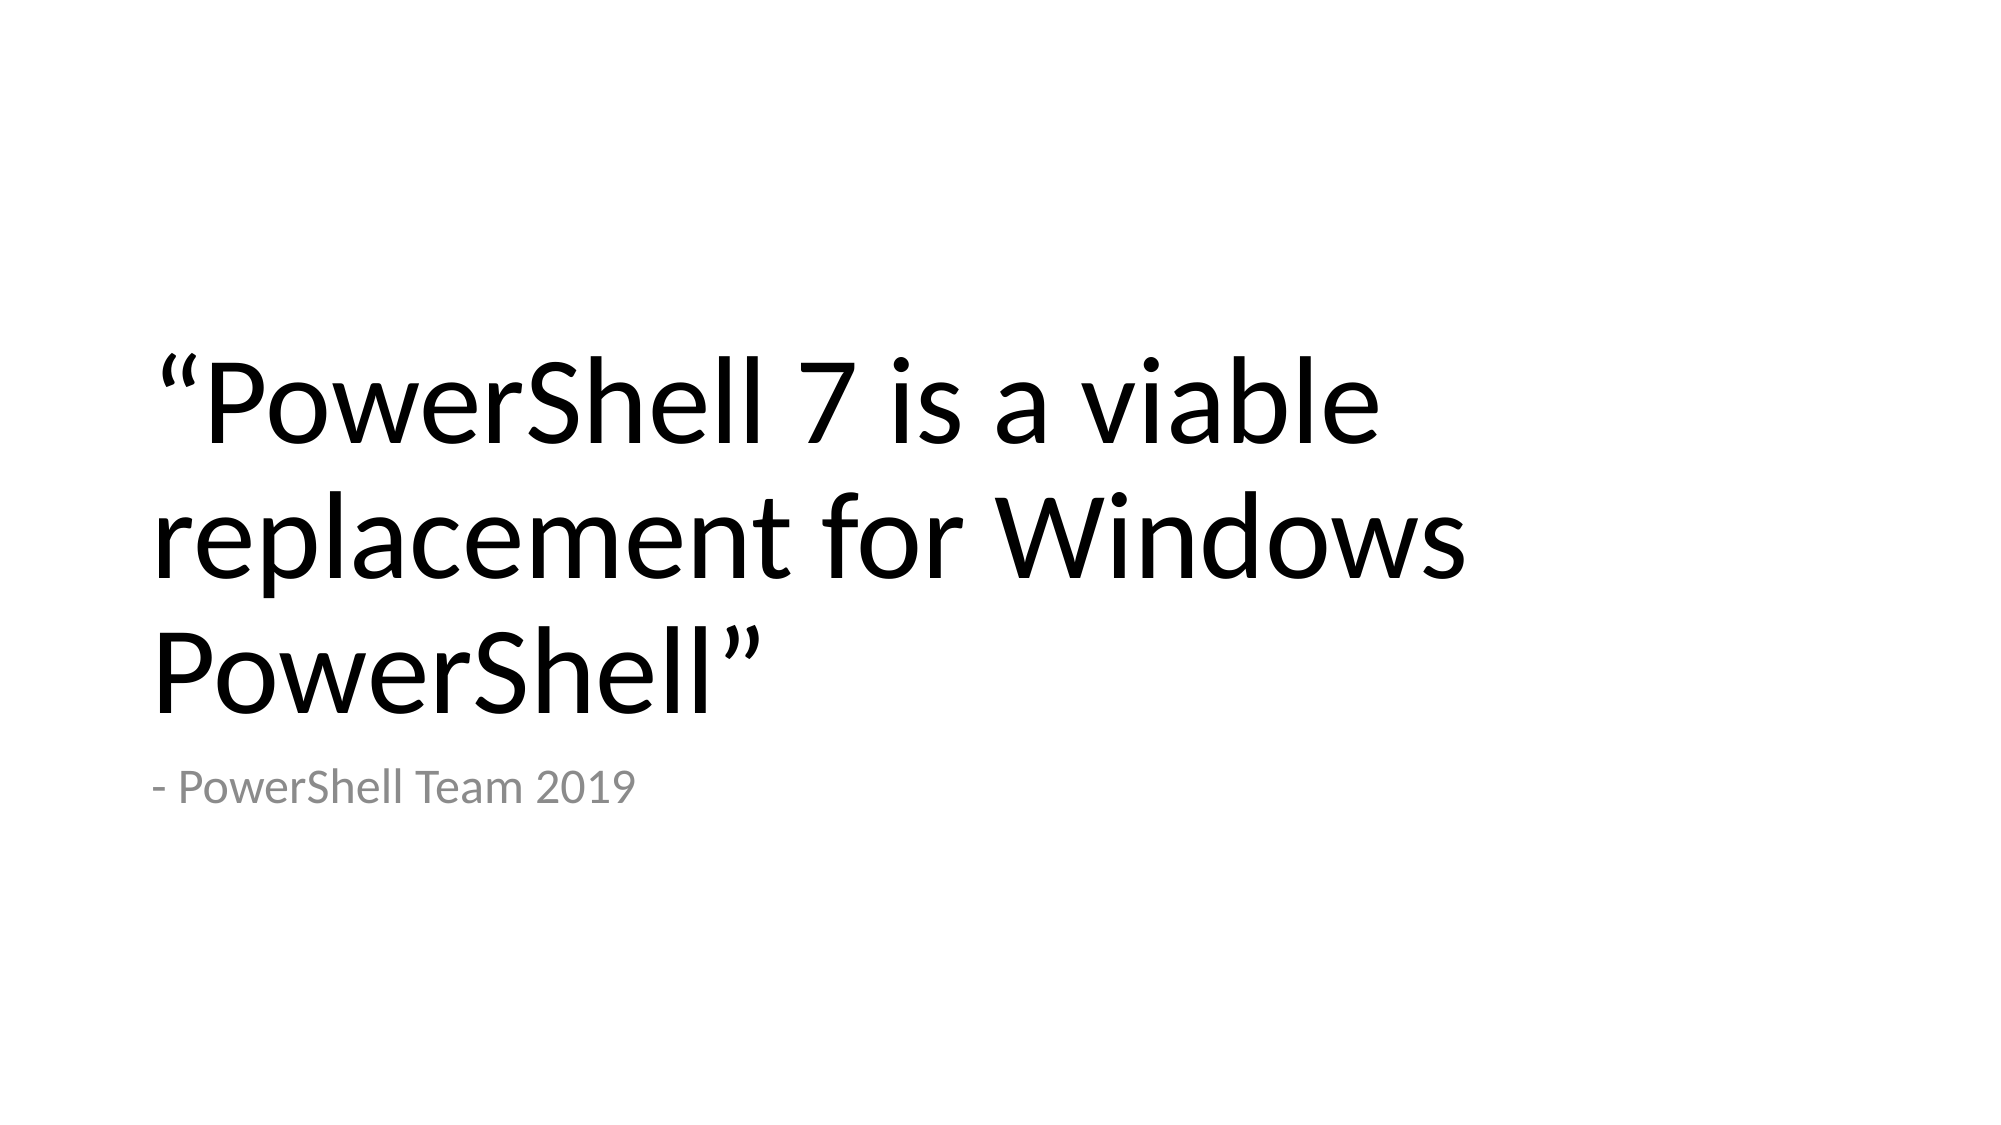

# “PowerShell 7 is a viable replacement for Windows PowerShell”
- PowerShell Team 2019